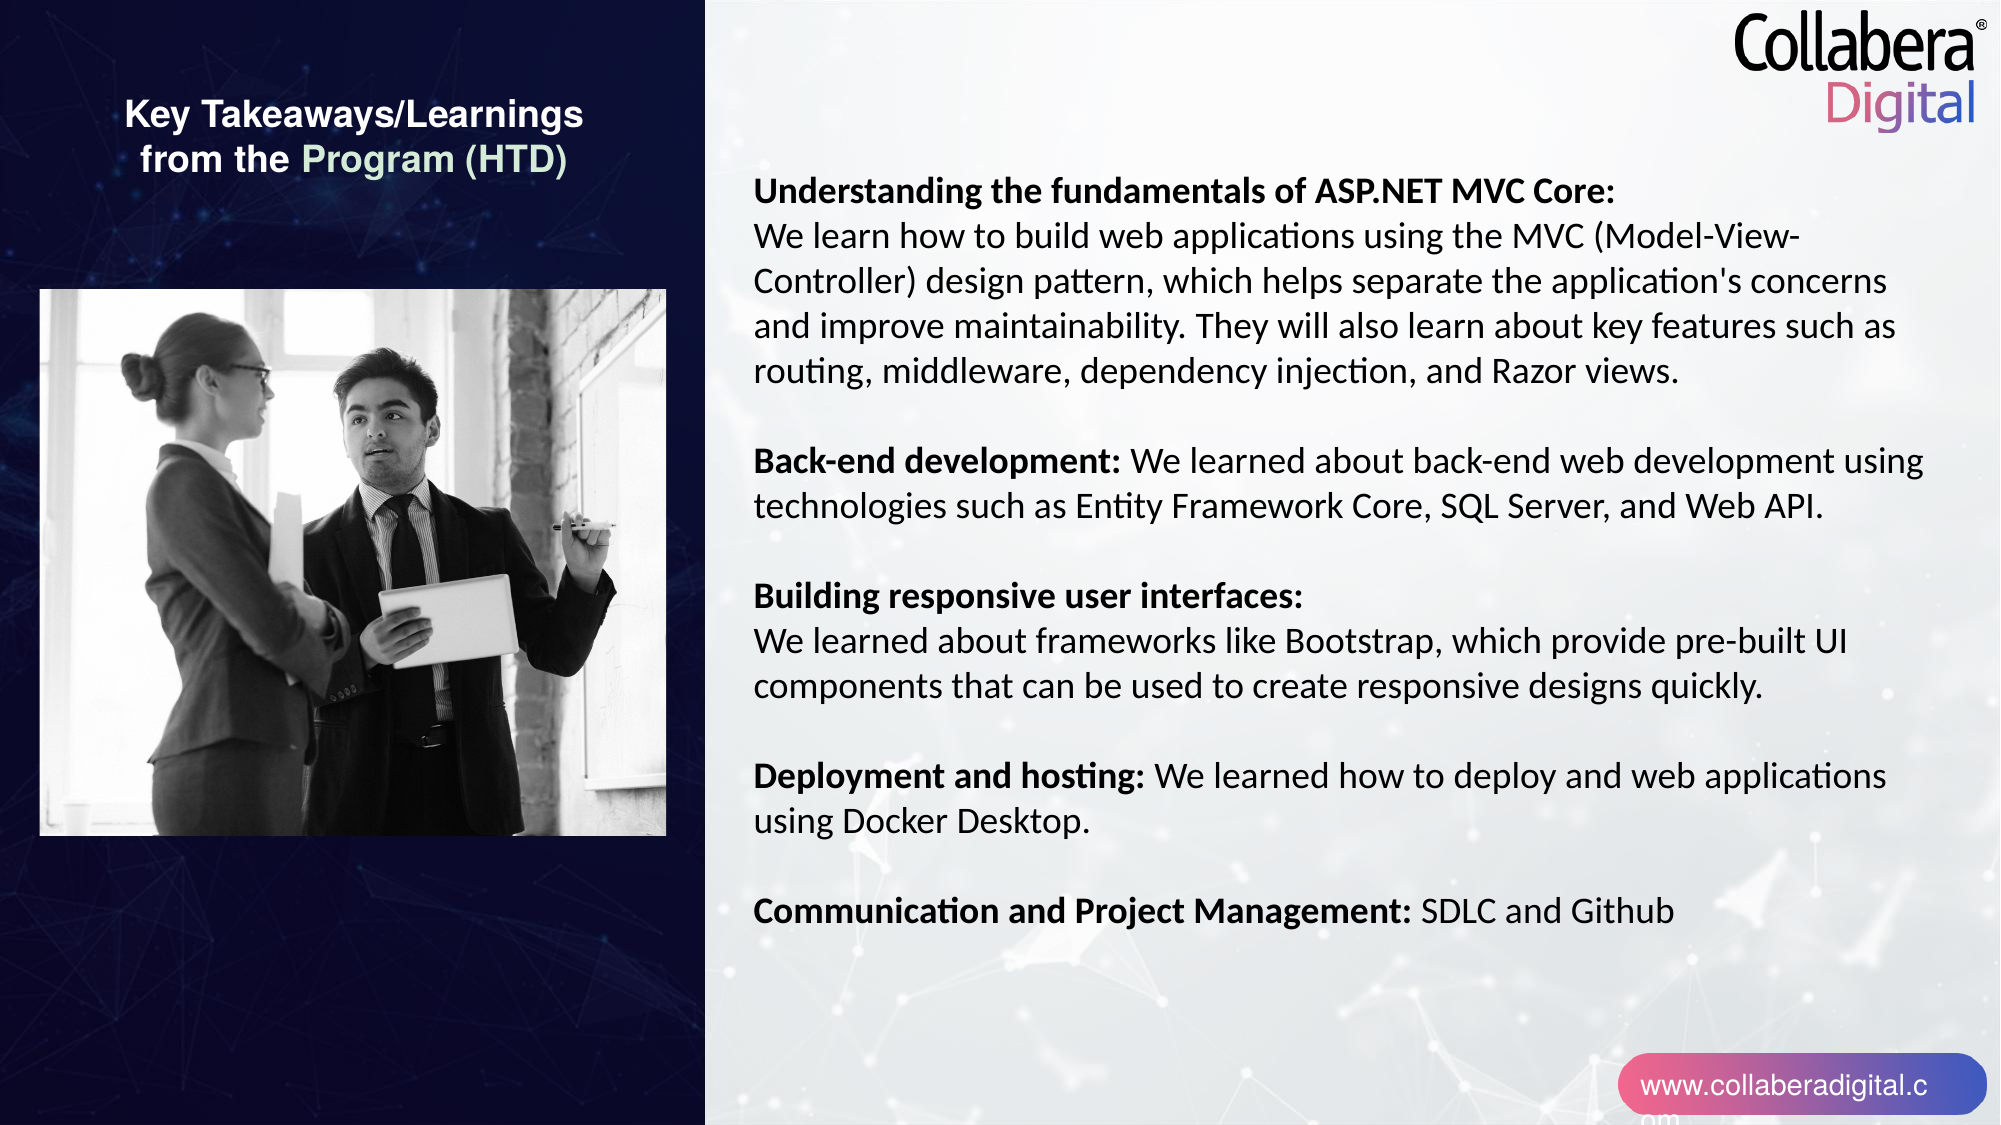

Key Takeaways/Learnings from the Program (HTD)
Understanding the fundamentals of ASP.NET MVC Core:
We learn how to build web applications using the MVC (Model-View-Controller) design pattern, which helps separate the application's concerns and improve maintainability. They will also learn about key features such as routing, middleware, dependency injection, and Razor views.

Back-end development: We learned about back-end web development using technologies such as Entity Framework Core, SQL Server, and Web API.

Building responsive user interfaces:
We learned about frameworks like Bootstrap, which provide pre-built UI components that can be used to create responsive designs quickly.

Deployment and hosting: We learned how to deploy and web applications using Docker Desktop.

Communication and Project Management: SDLC and Github